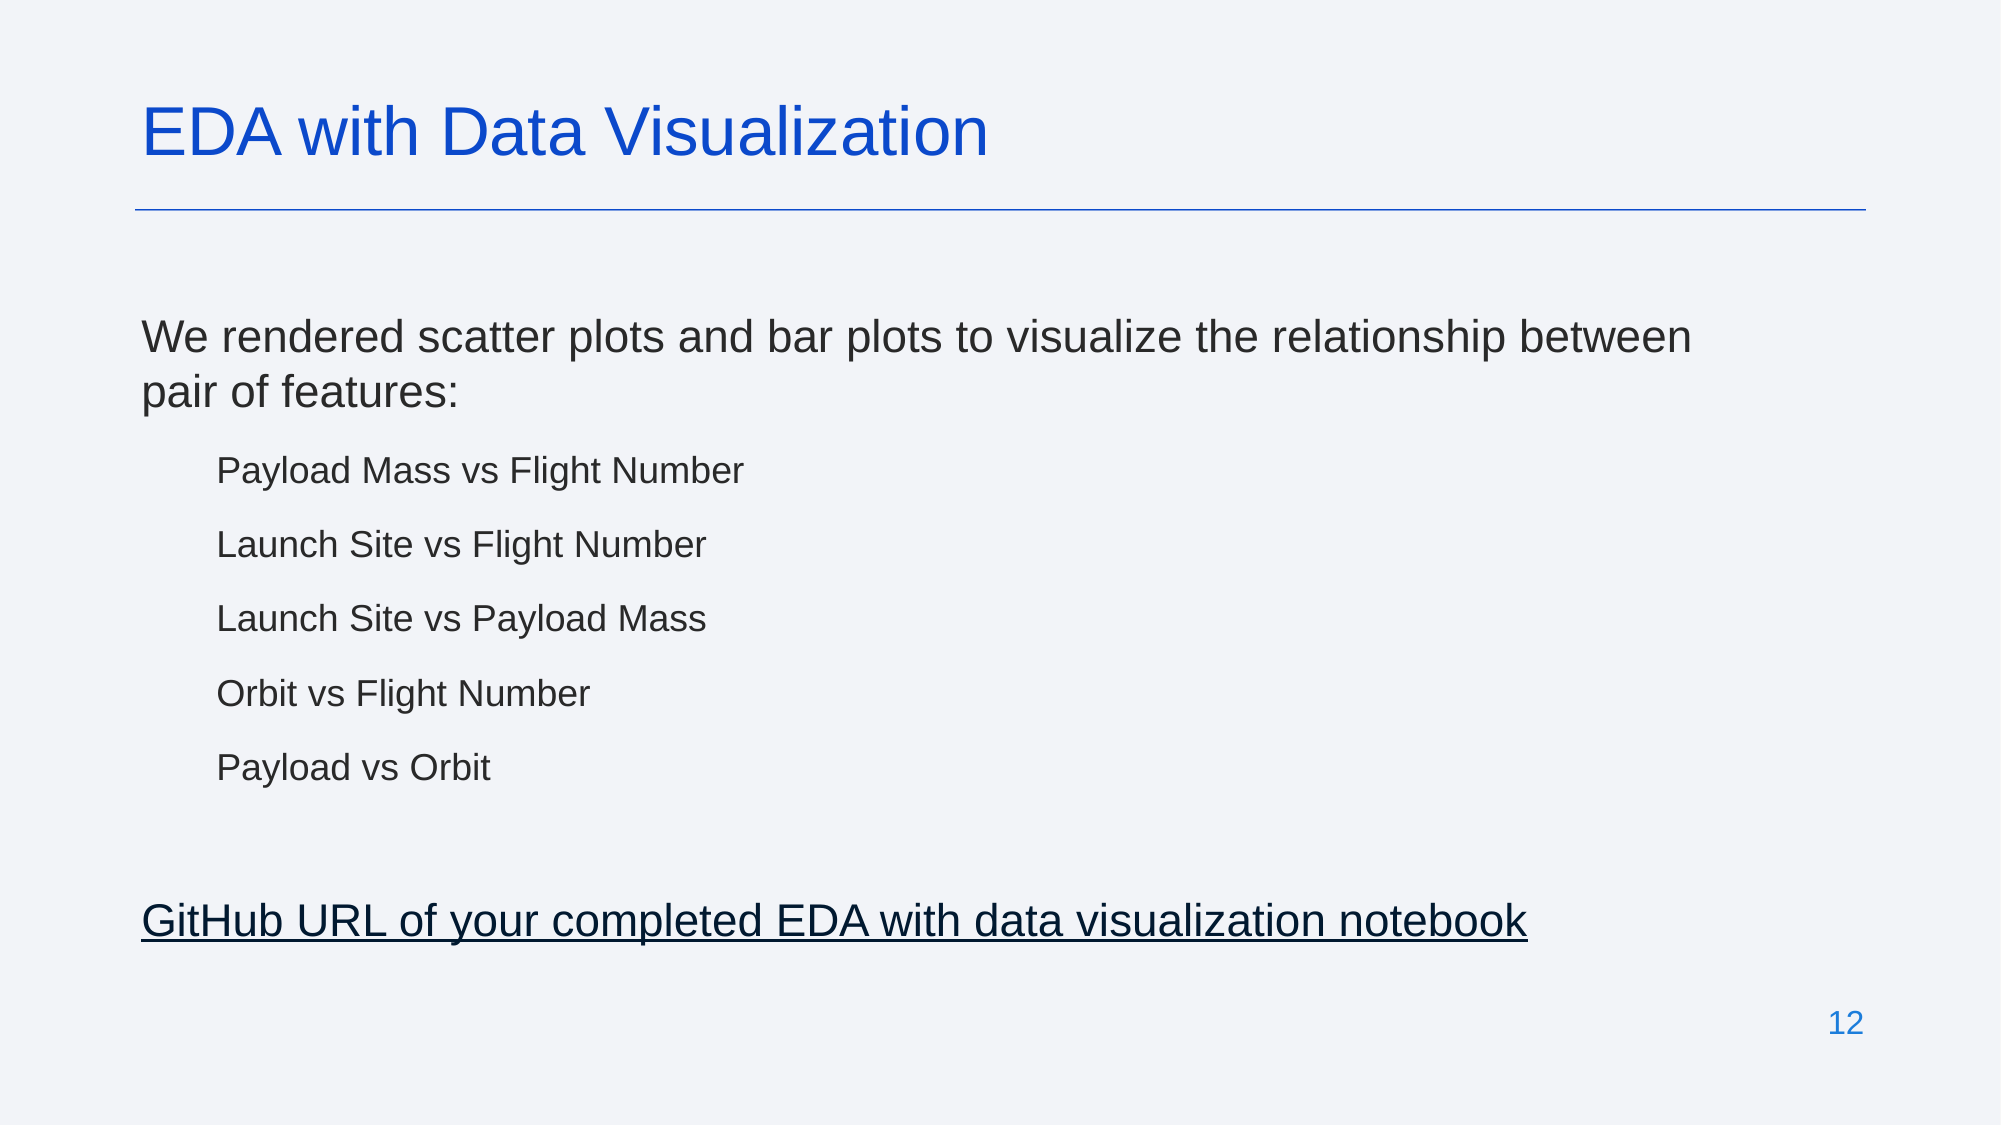

EDA with Data Visualization
We rendered scatter plots and bar plots to visualize the relationship between pair of features:
Payload Mass vs Flight Number
Launch Site vs Flight Number
Launch Site vs Payload Mass
Orbit vs Flight Number
Payload vs Orbit

GitHub URL of your completed EDA with data visualization notebook

12